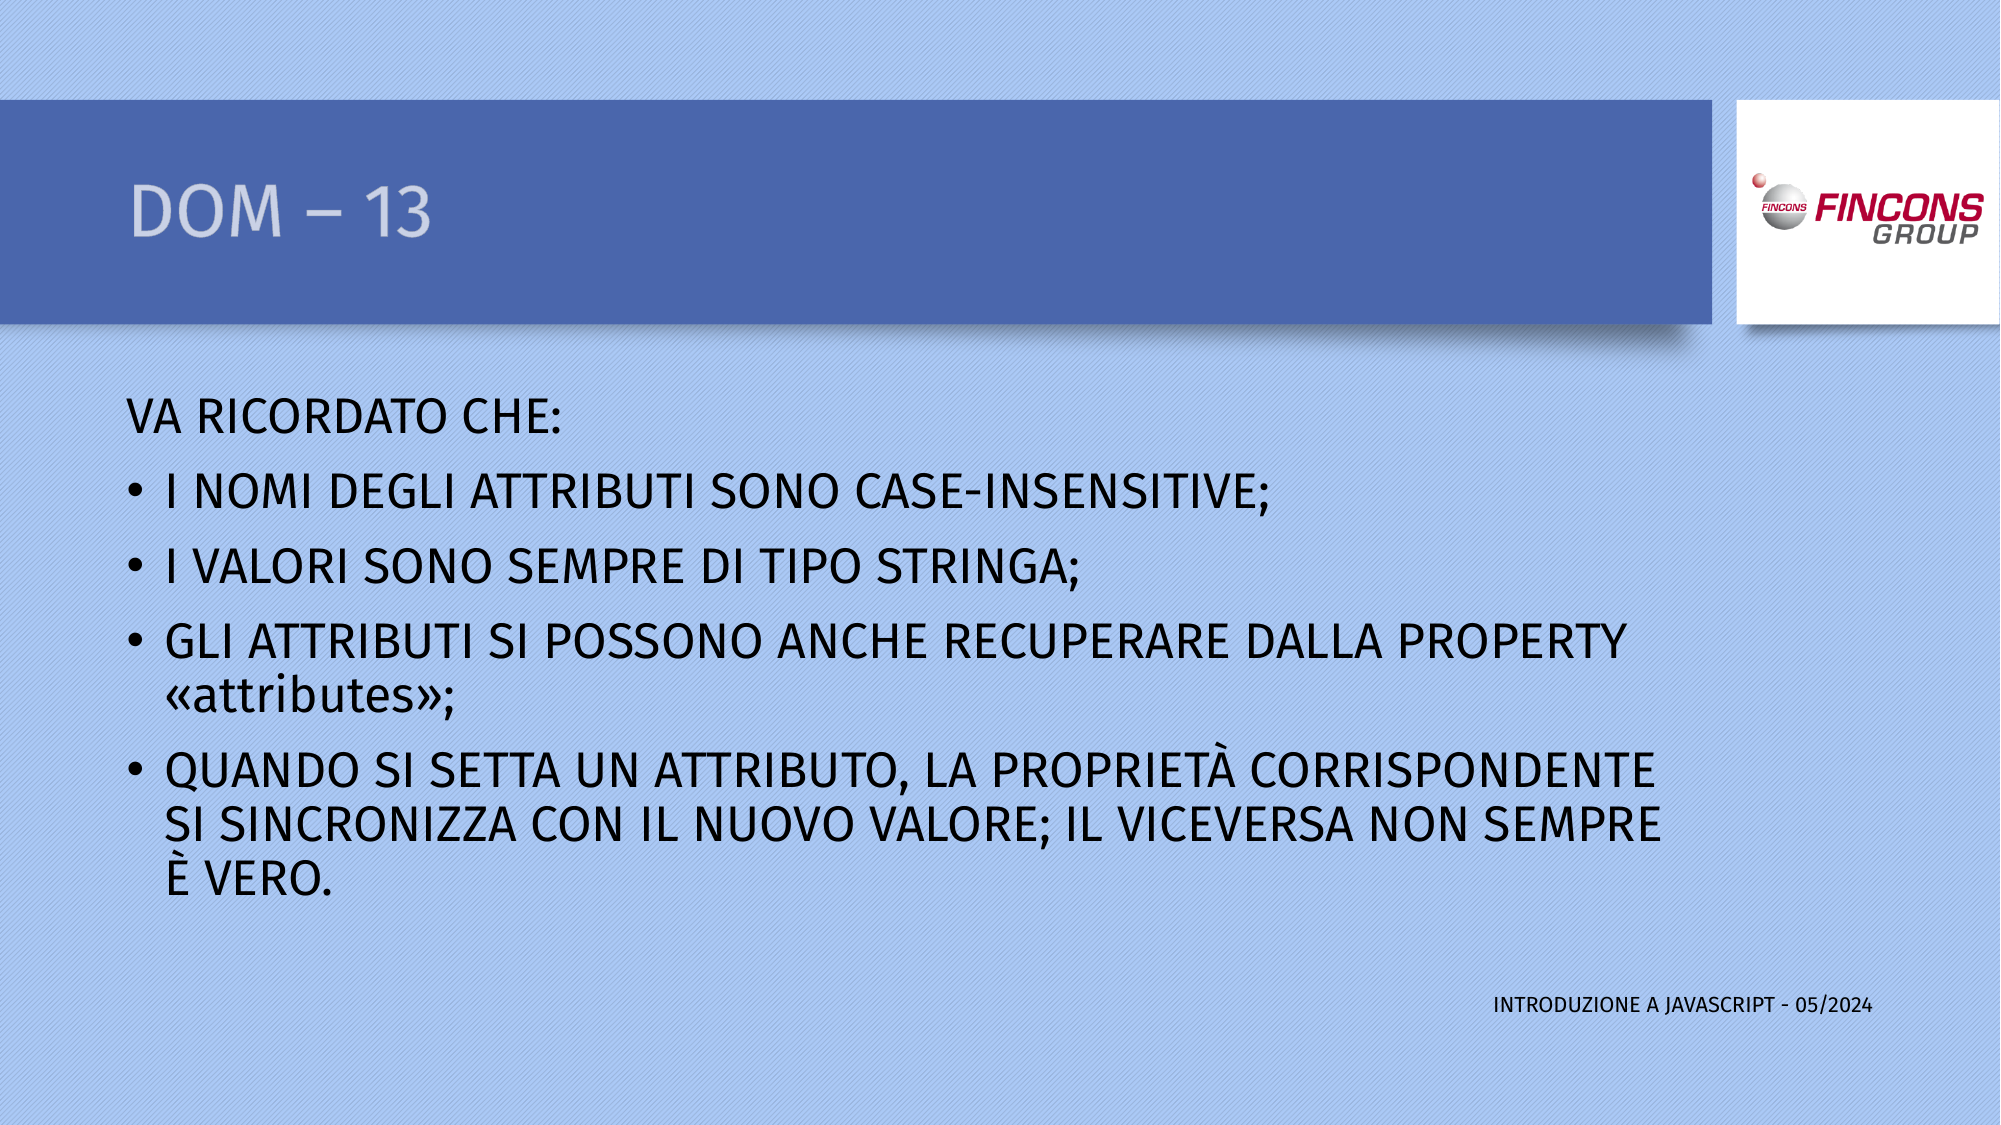

# DOM – 13
VA RICORDATO CHE:
I NOMI DEGLI ATTRIBUTI SONO CASE-INSENSITIVE;
I VALORI SONO SEMPRE DI TIPO STRINGA;
GLI ATTRIBUTI SI POSSONO ANCHE RECUPERARE DALLA PROPERTY «attributes»;
QUANDO SI SETTA UN ATTRIBUTO, LA PROPRIETÀ CORRISPONDENTE SI SINCRONIZZA CON IL NUOVO VALORE; IL VICEVERSA NON SEMPRE È VERO.
INTRODUZIONE A JAVASCRIPT - 05/2024